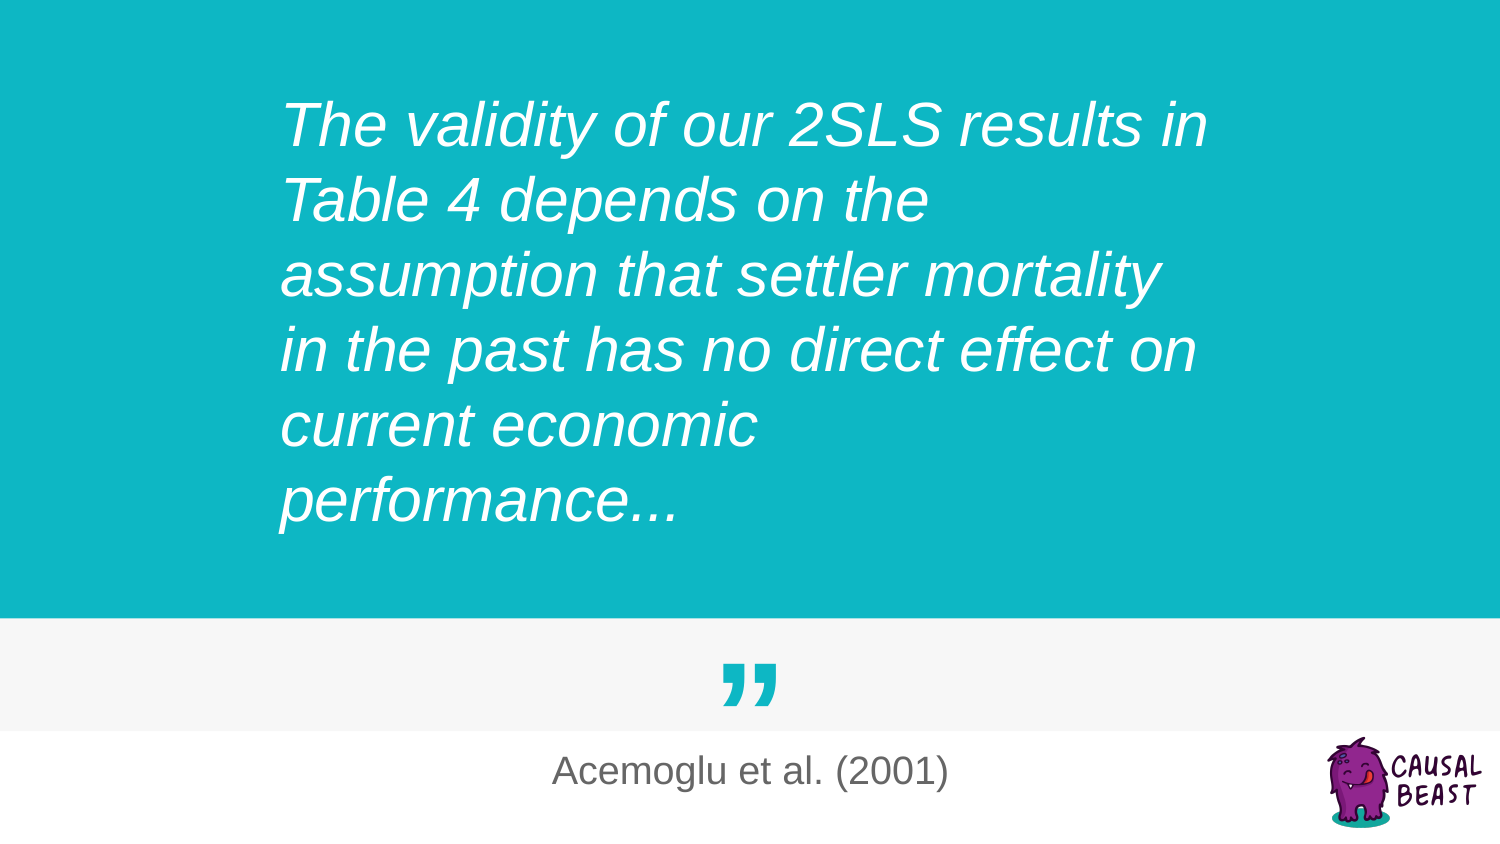

The validity of our 2SLS results in Table 4 depends on the assumption that settler mortality in the past has no direct effect on current economic
performance...
102
Acemoglu et al. (2001)